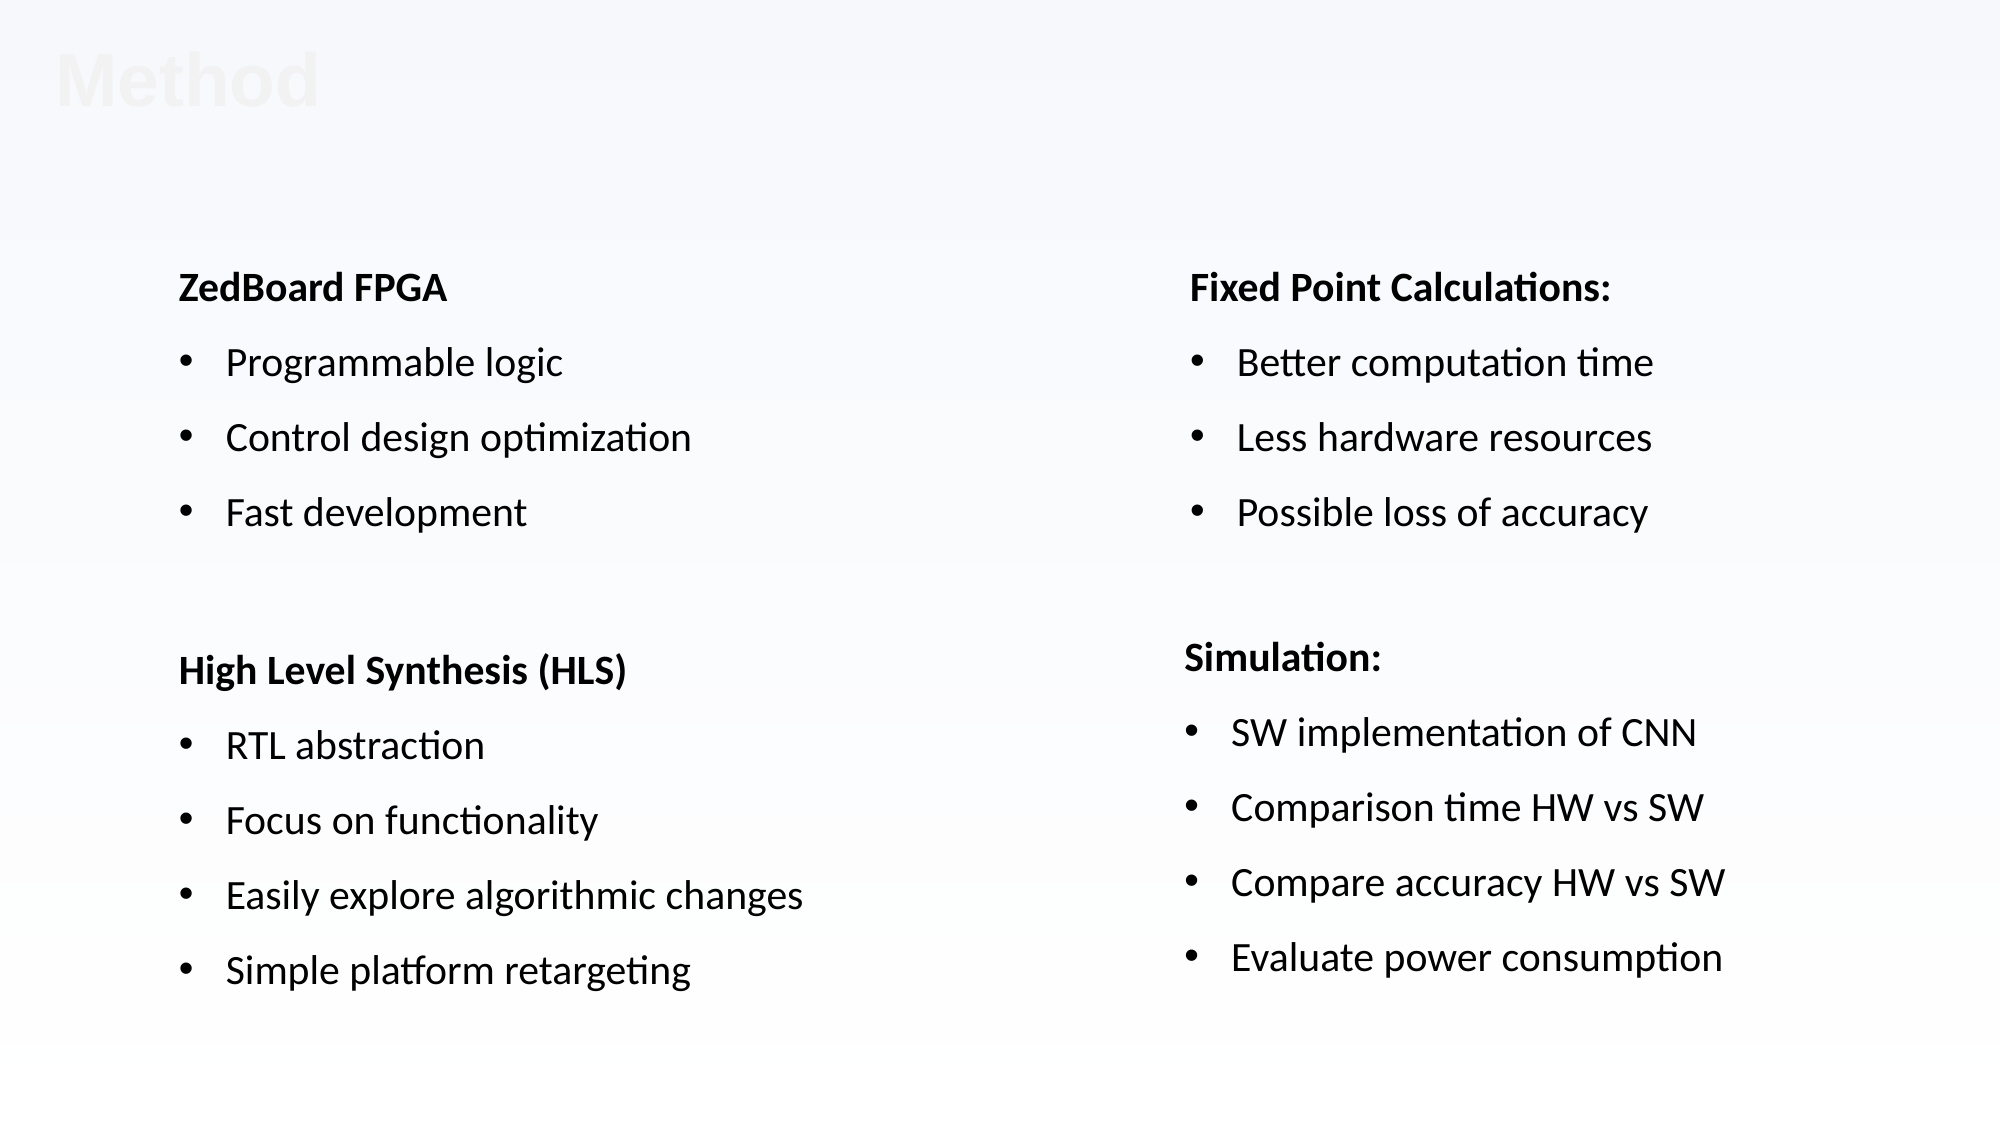

Method
ZedBoard FPGA
Programmable logic
Control design optimization
Fast development
Fixed Point Calculations:
Better computation time
Less hardware resources
Possible loss of accuracy
Simulation:
SW implementation of CNN
Comparison time HW vs SW
Compare accuracy HW vs SW
Evaluate power consumption
High Level Synthesis (HLS)
RTL abstraction
Focus on functionality
Easily explore algorithmic changes
Simple platform retargeting